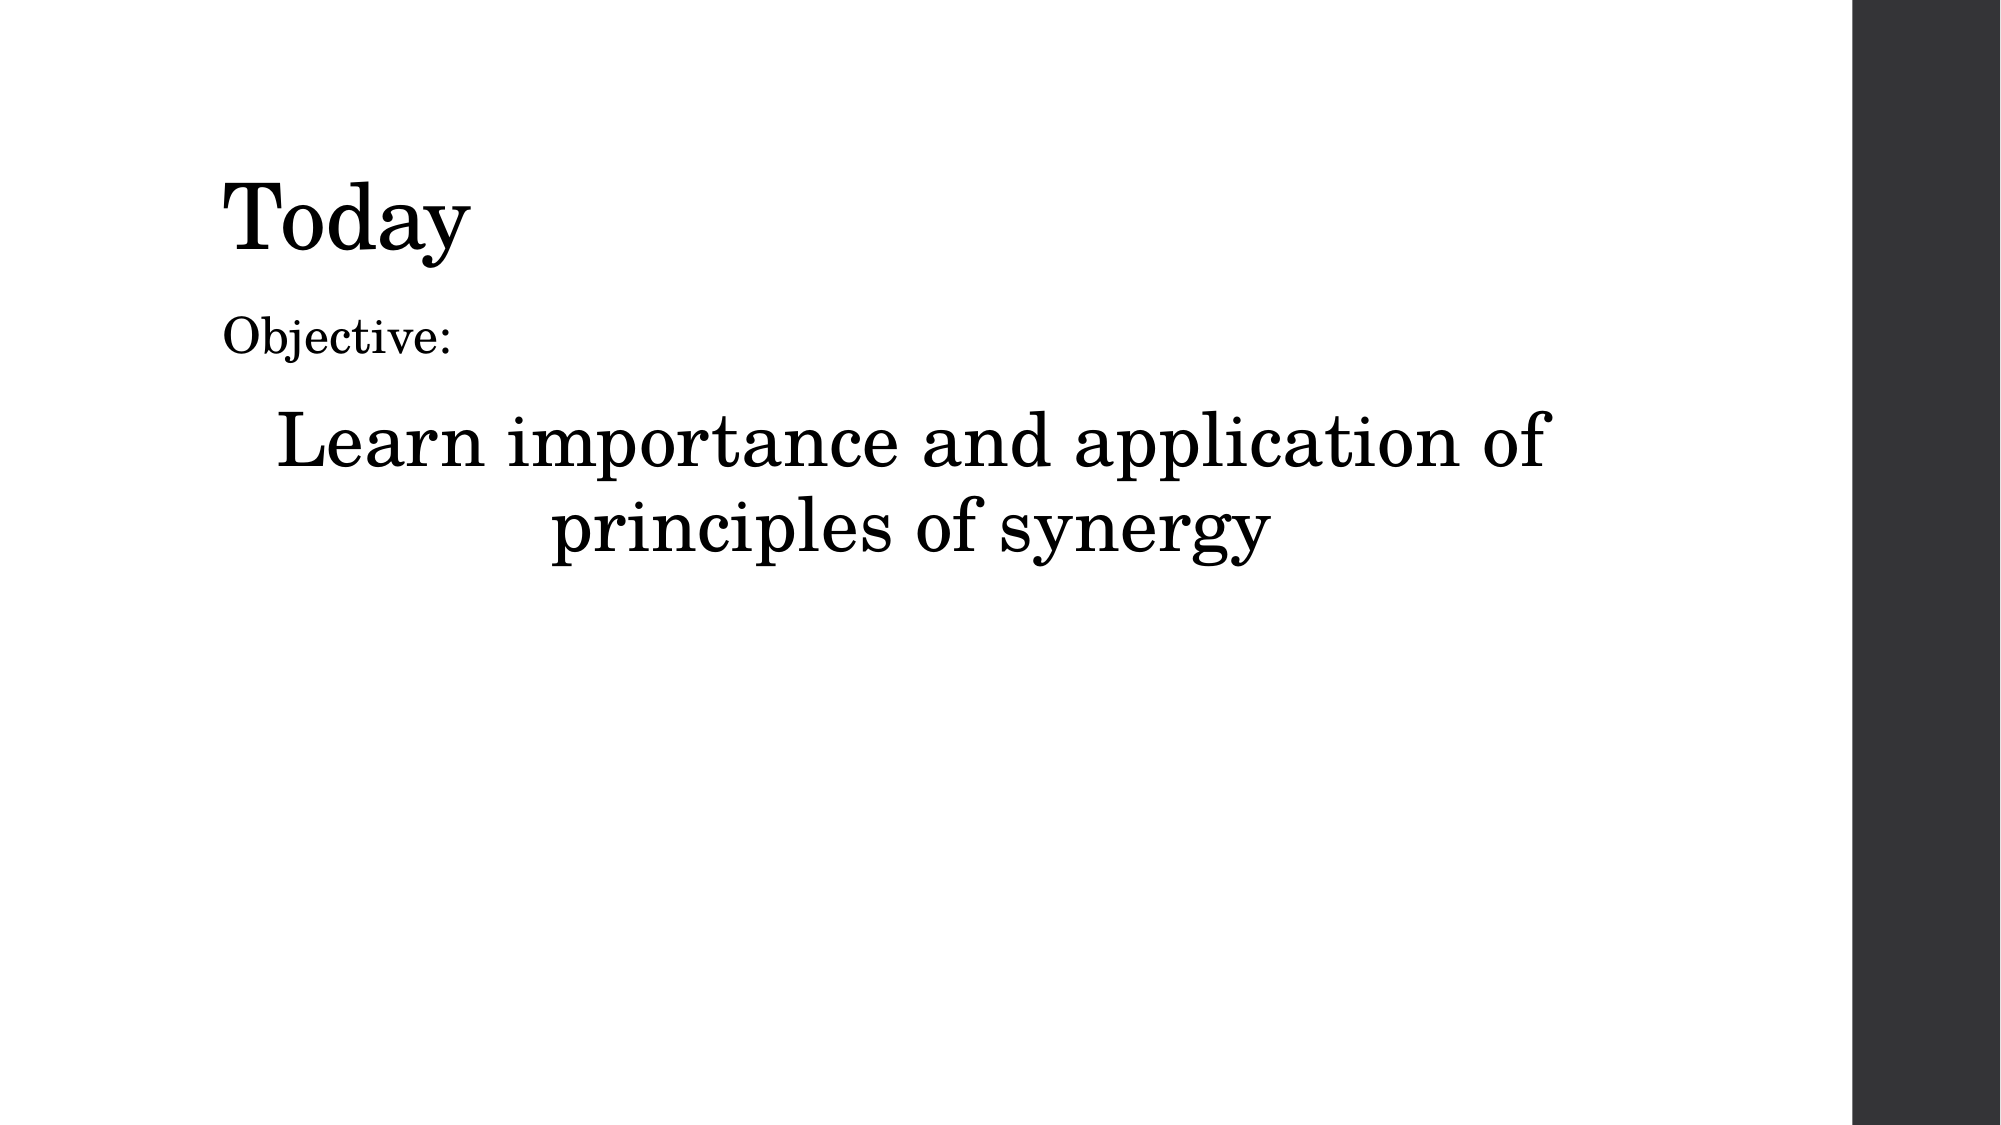

# Today
Objective:
Learn importance and application of principles of synergy